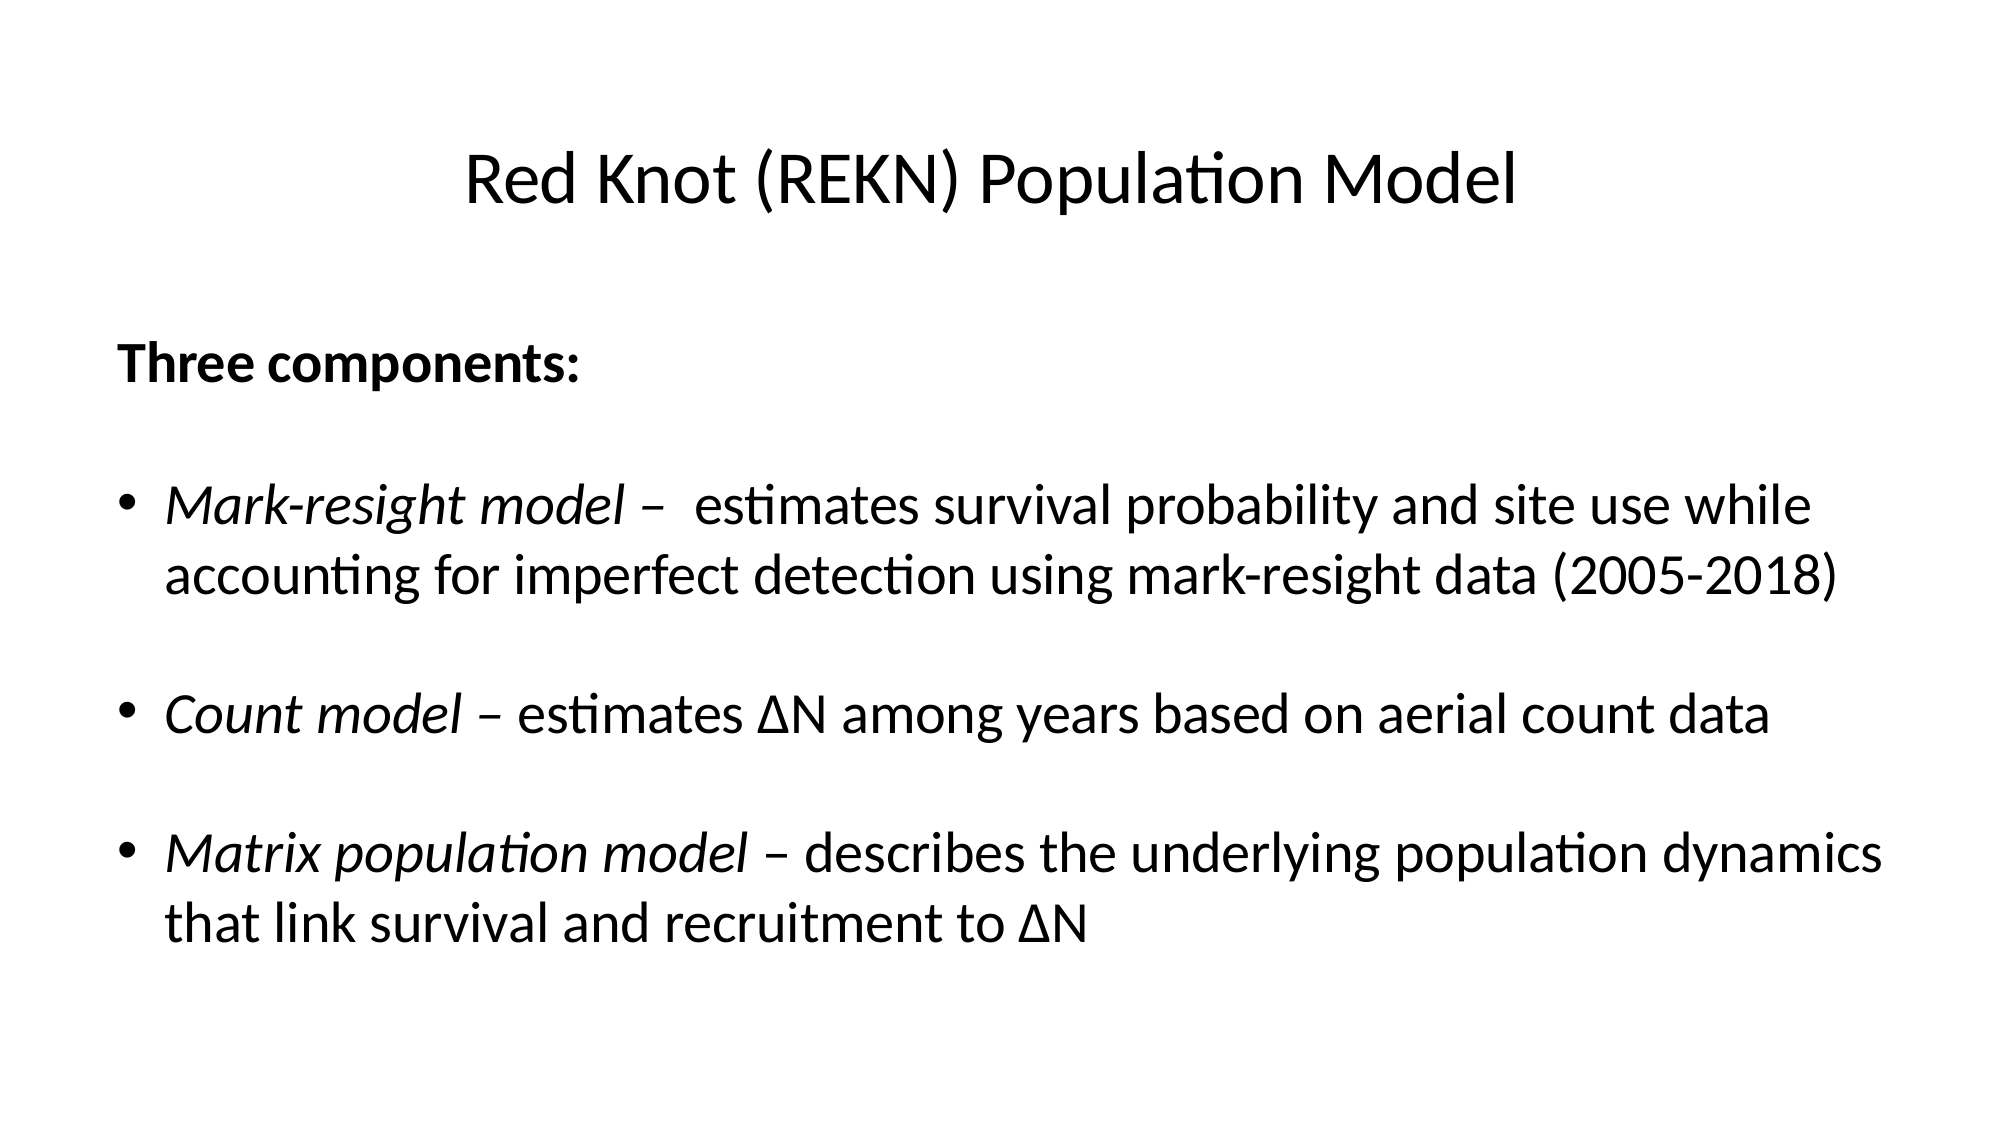

# Red Knot (REKN) Population Model
Three components:

Mark-resight model –  estimates survival probability and site use while accounting for imperfect detection using mark-resight data (2005-2018)

Count model – estimates ΔN among years based on aerial count data

Matrix population model – describes the underlying population dynamics that link survival and recruitment to ΔN